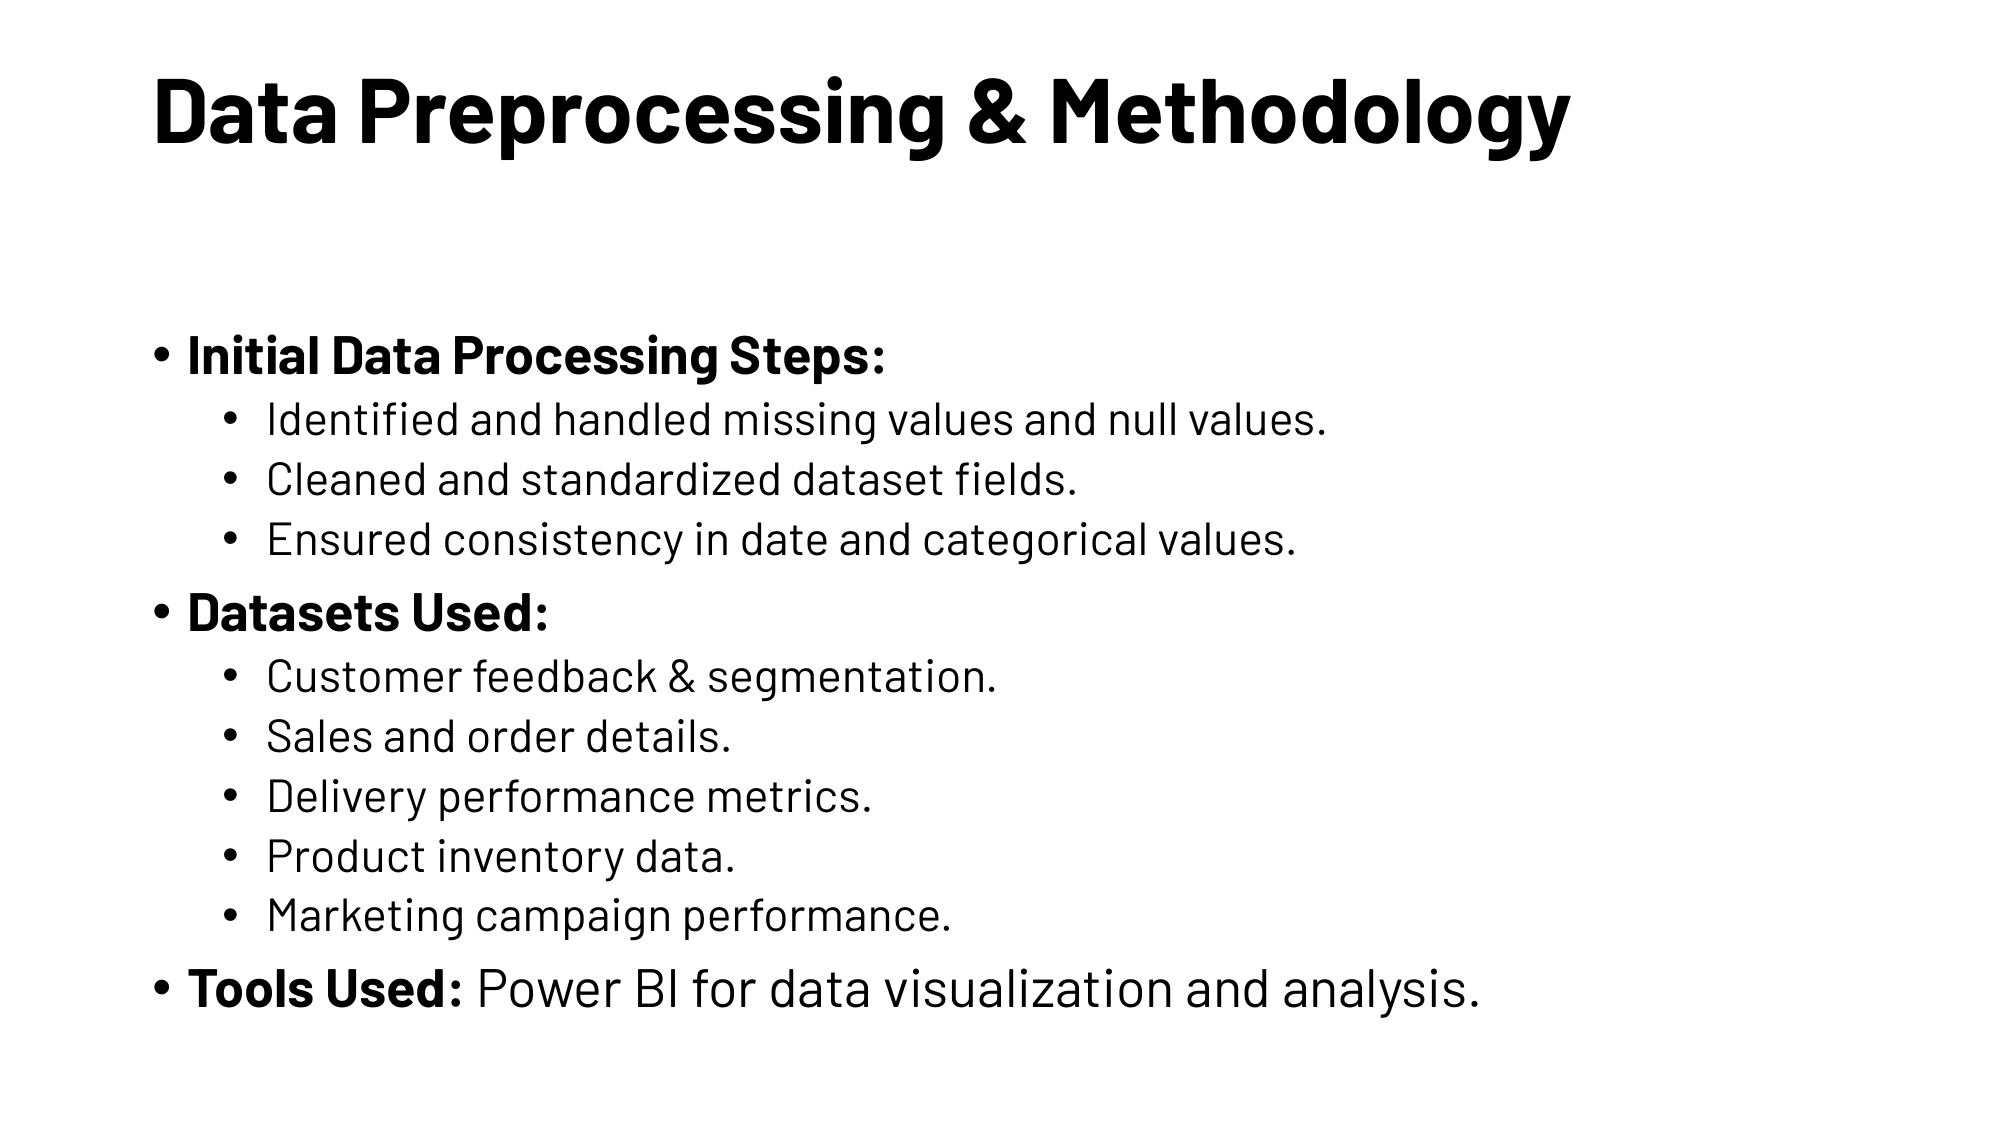

# Data Preprocessing & Methodology
Initial Data Processing Steps:
Identified and handled missing values and null values.
Cleaned and standardized dataset fields.
Ensured consistency in date and categorical values.
Datasets Used:
Customer feedback & segmentation.
Sales and order details.
Delivery performance metrics.
Product inventory data.
Marketing campaign performance.
Tools Used: Power BI for data visualization and analysis.